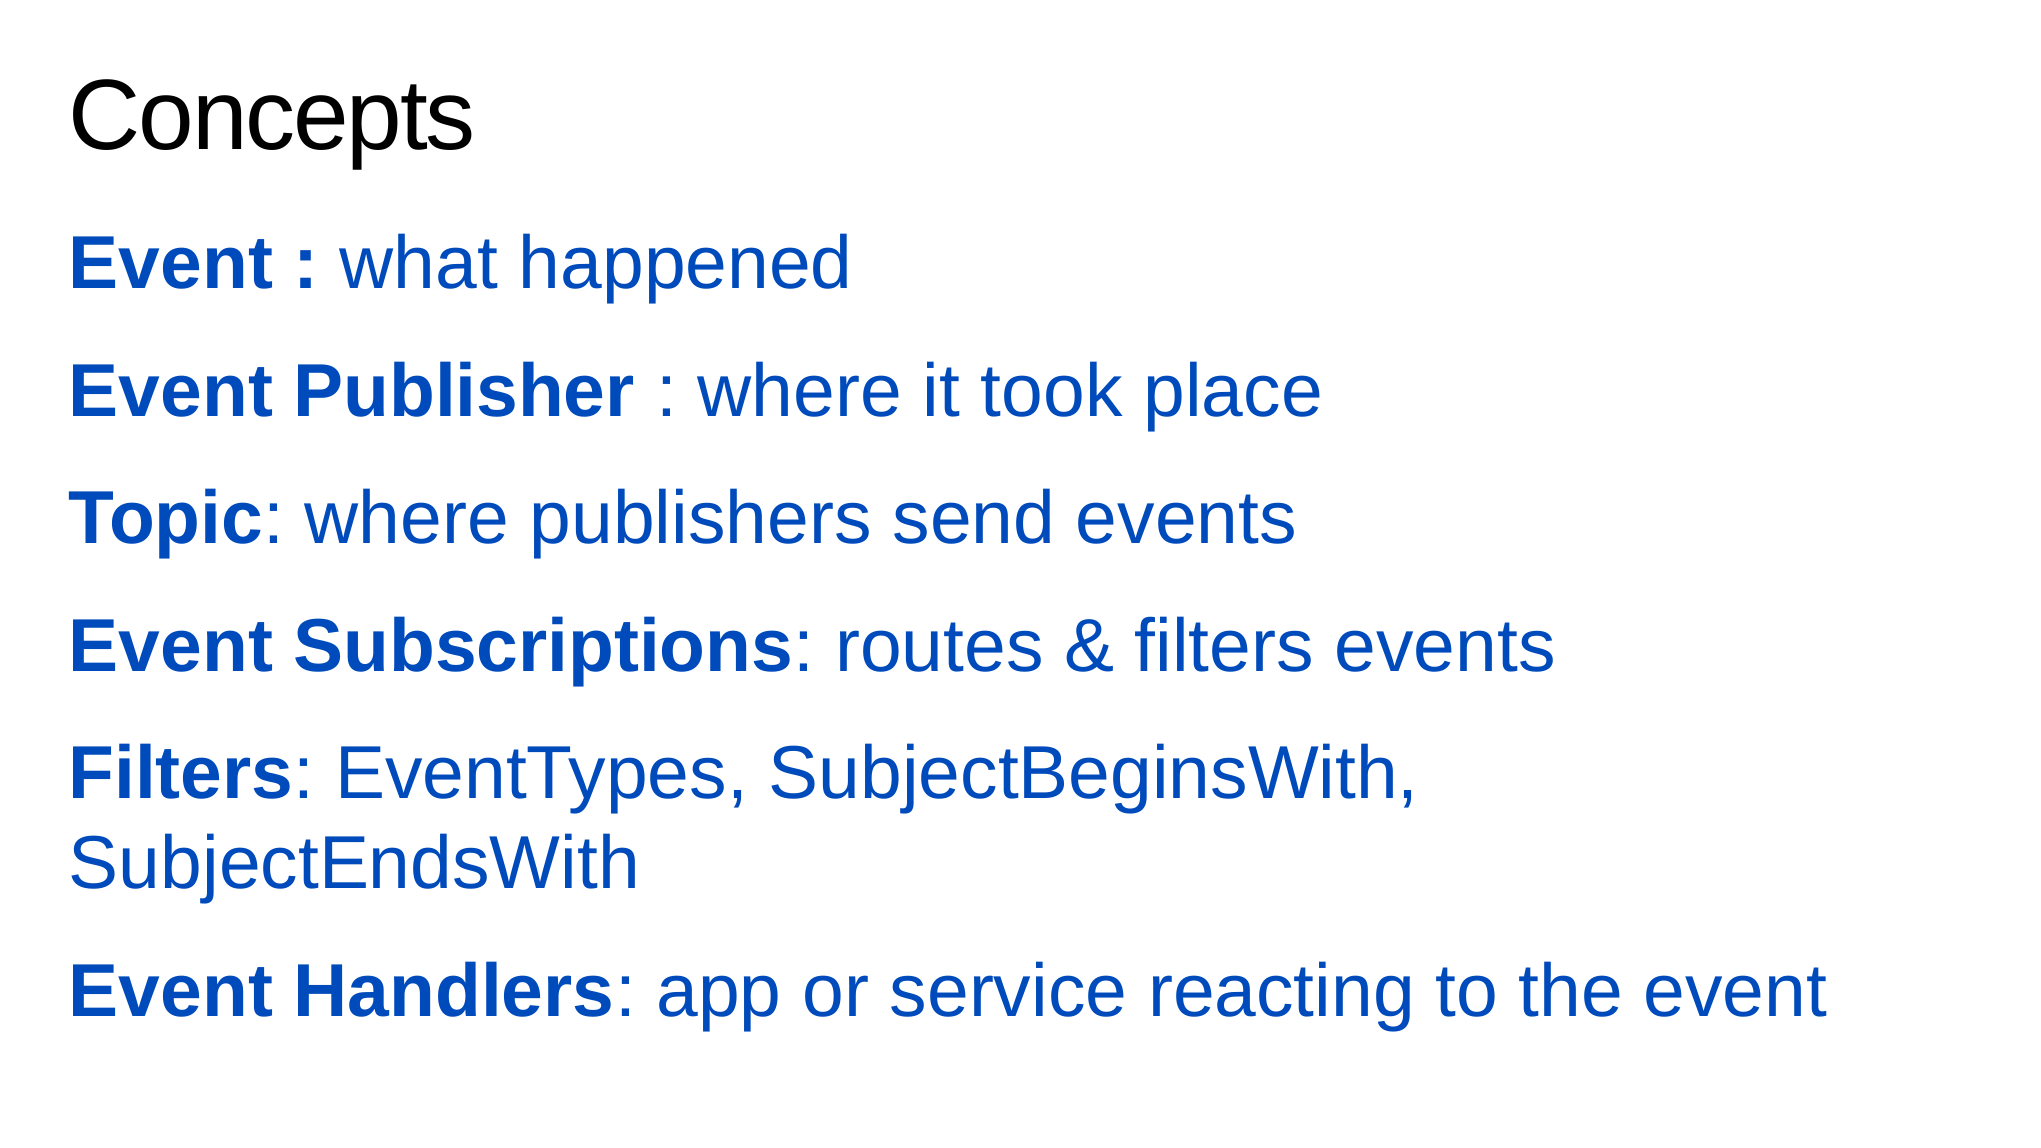

# Concepts
Event : what happened
Event Publisher : where it took place
Topic: where publishers send events
Event Subscriptions: routes & filters events
Filters: EventTypes, SubjectBeginsWith, SubjectEndsWith
Event Handlers: app or service reacting to the event